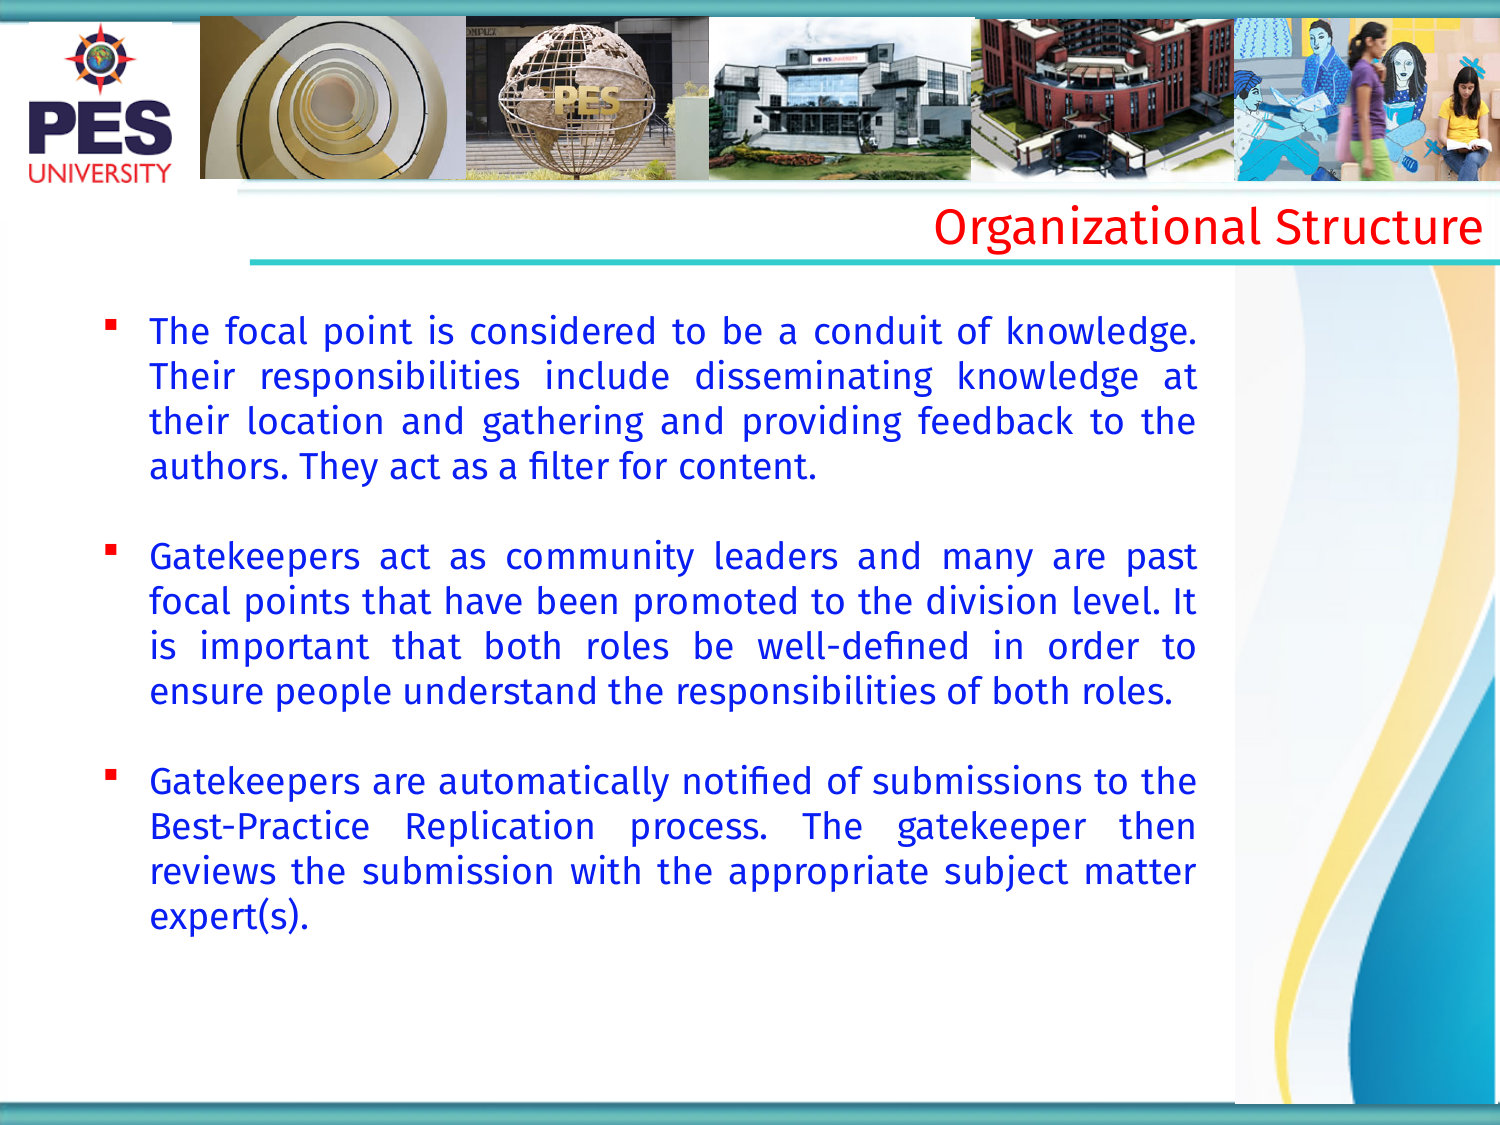

Organizational Structure

The focal point is considered to be a conduit of knowledge. Their responsibilities include disseminating knowledge at their location and gathering and providing feedback to the authors. They act as a filter for content.

Gatekeepers act as community leaders and many are past focal points that have been promoted to the division level. It is important that both roles be well-defined in order to ensure people understand the responsibilities of both roles.

Gatekeepers are automatically notified of submissions to the Best-Practice Replication process. The gatekeeper then reviews the submission with the appropriate subject matter expert(s).